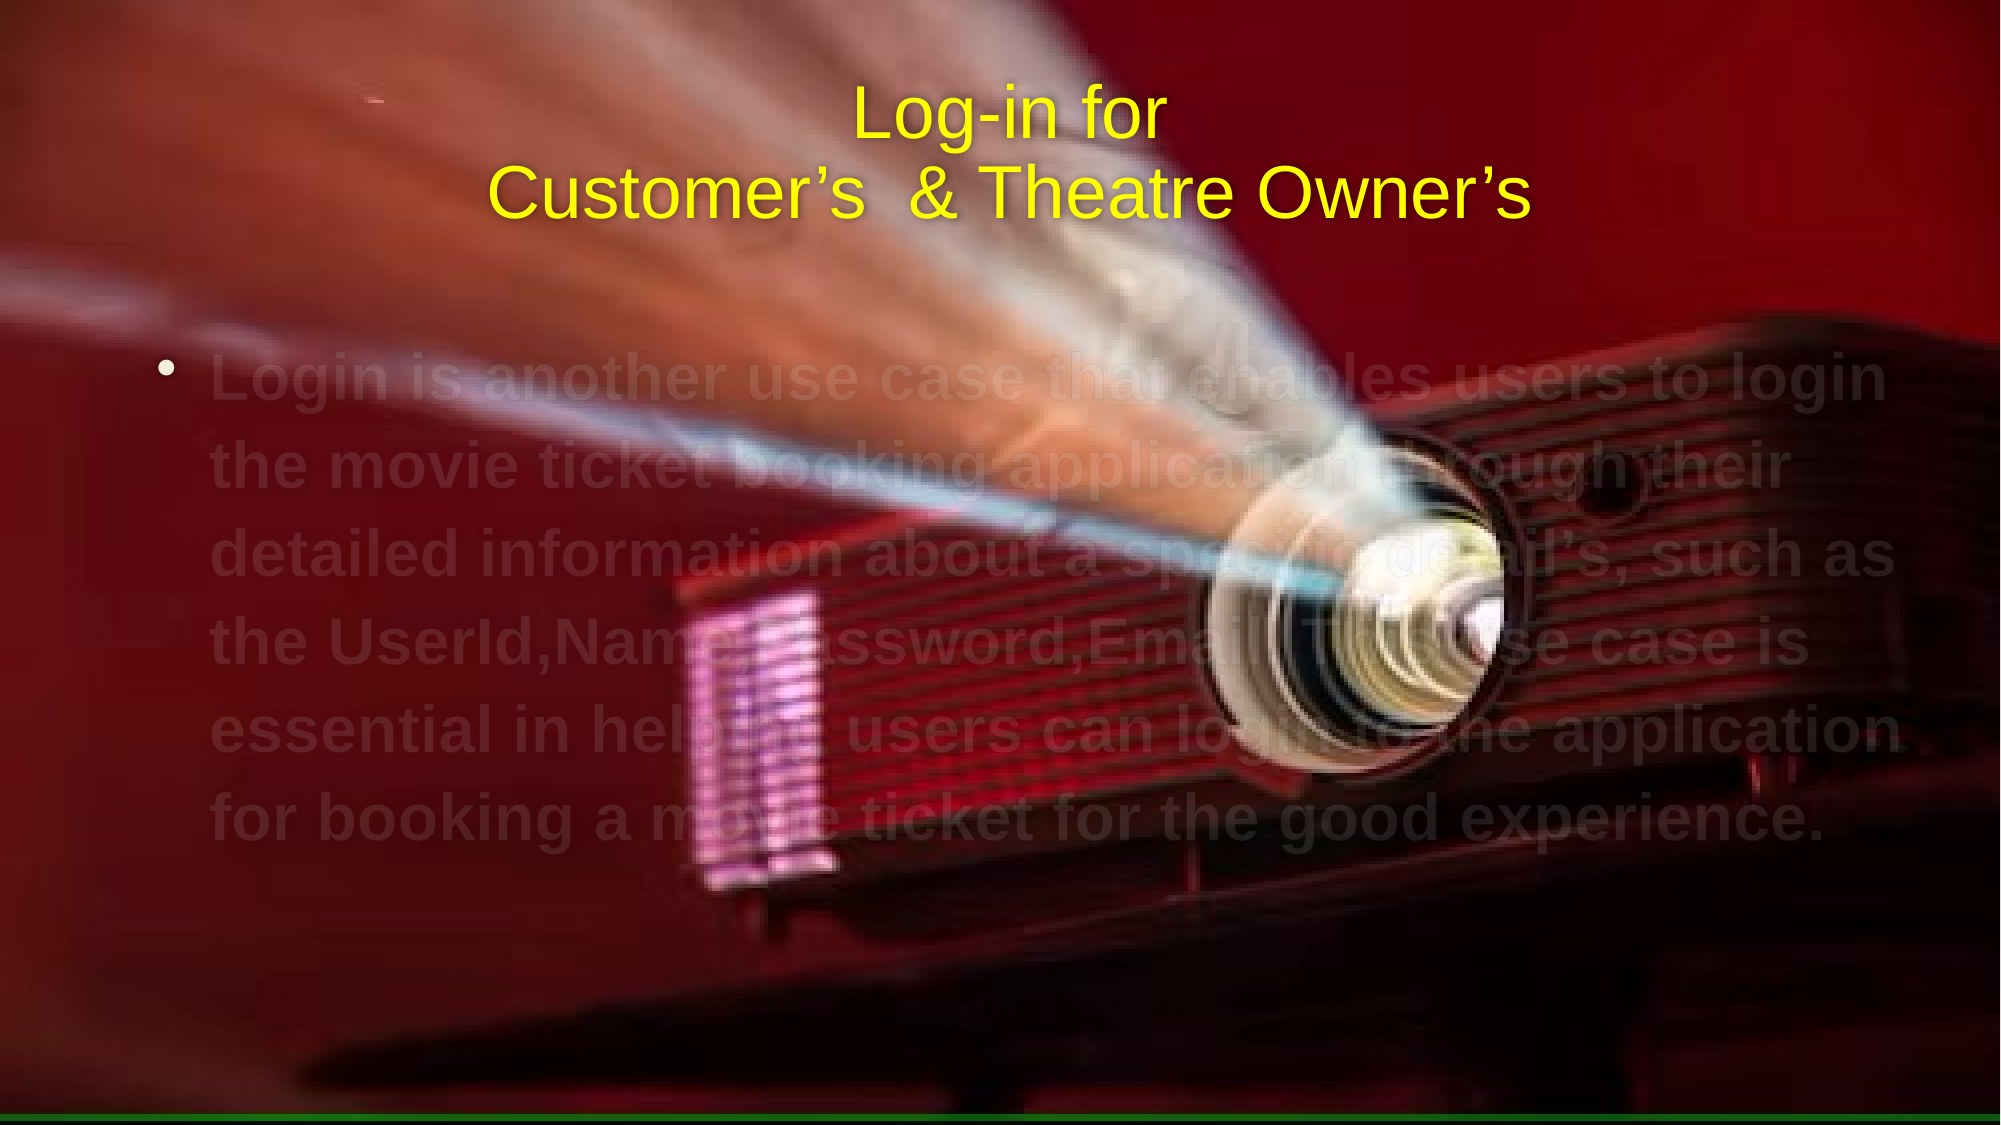

# Log-in for Customer’s  & Theatre Owner’s
Login is another use case that enables users to login the movie ticket booking application through their detailed information about a specific detail’s, such as the UserId,Name,Password,Email. This use case is essential in helping users can login to the application for booking a movie ticket for the good experience.